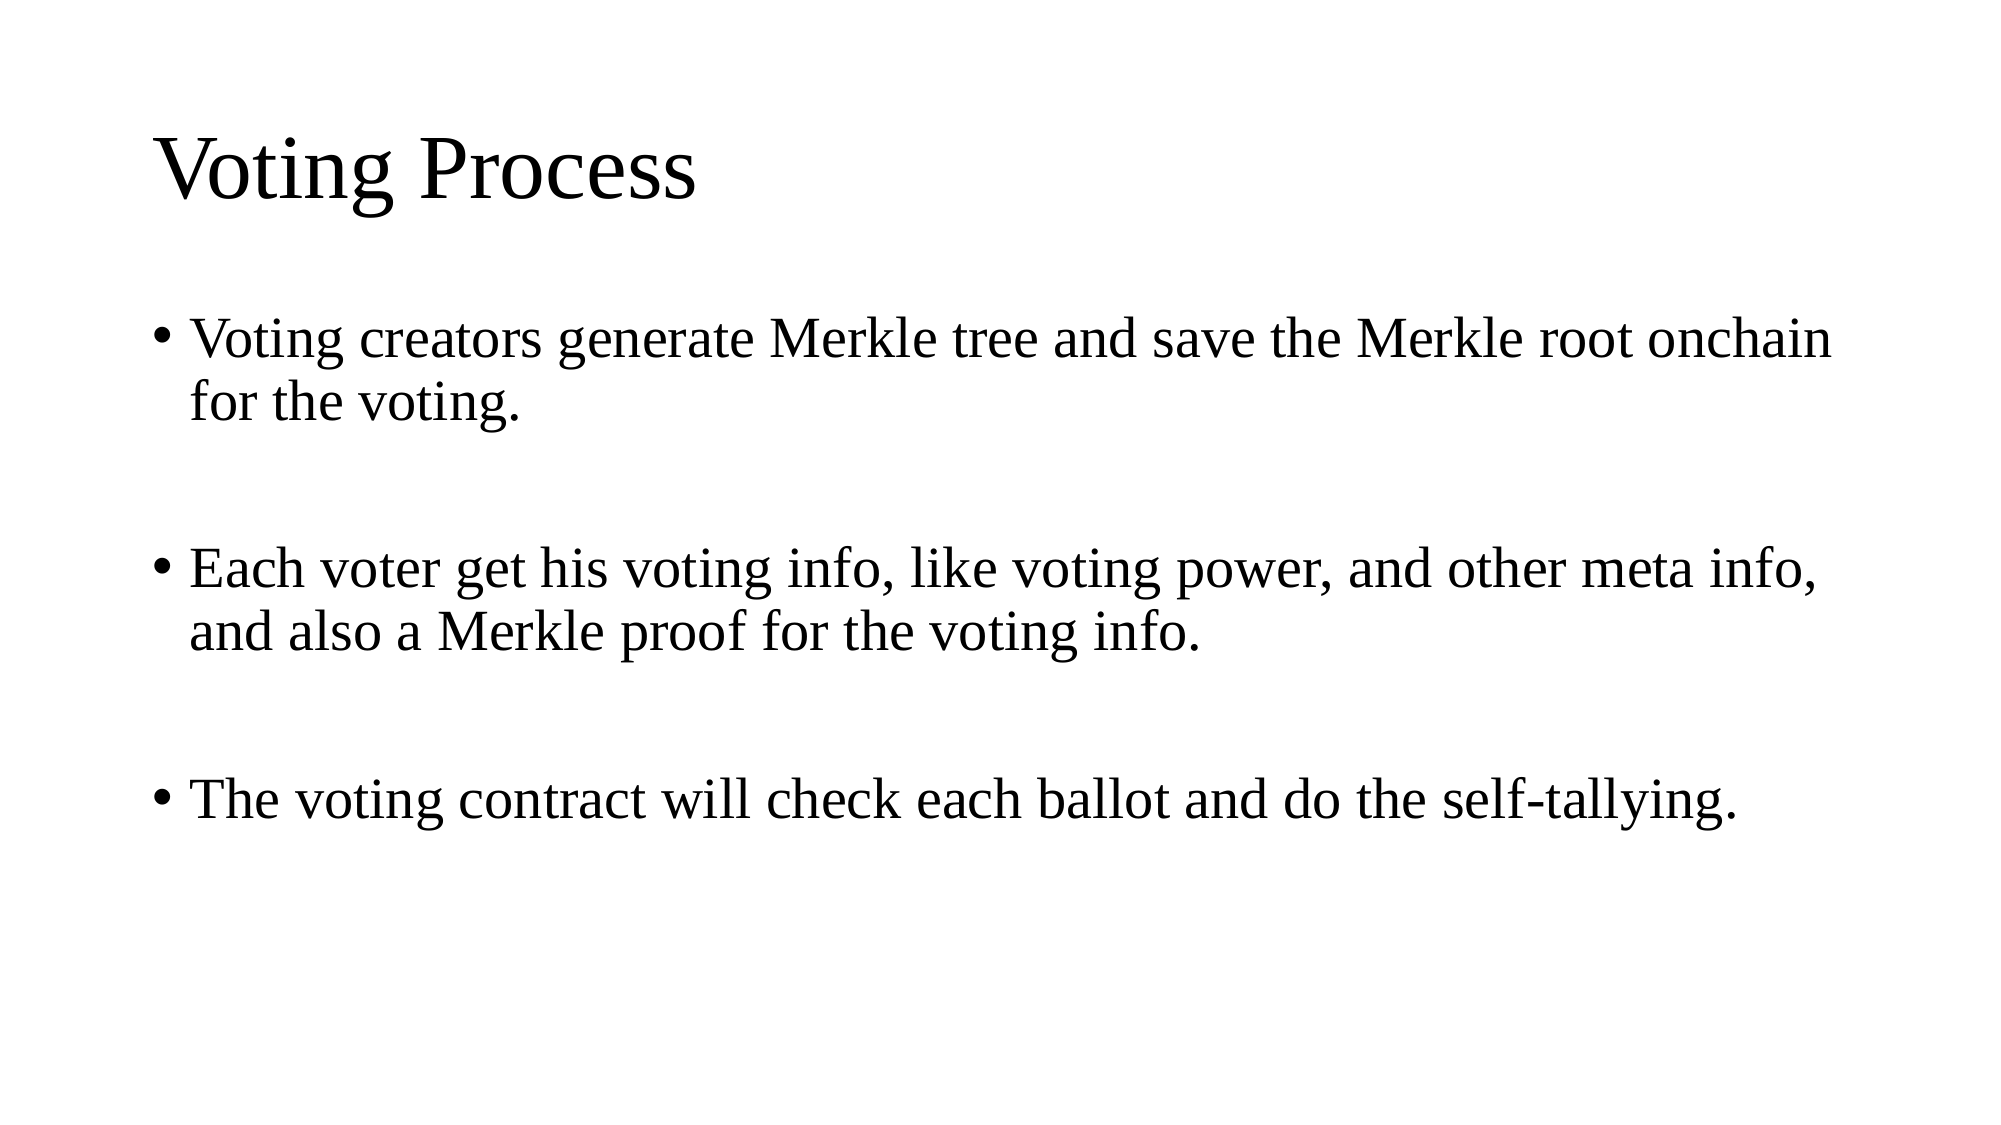

# Voting Process
Voting creators generate Merkle tree and save the Merkle root onchain for the voting.

Each voter get his voting info, like voting power, and other meta info, and also a Merkle proof for the voting info.

The voting contract will check each ballot and do the self-tallying.